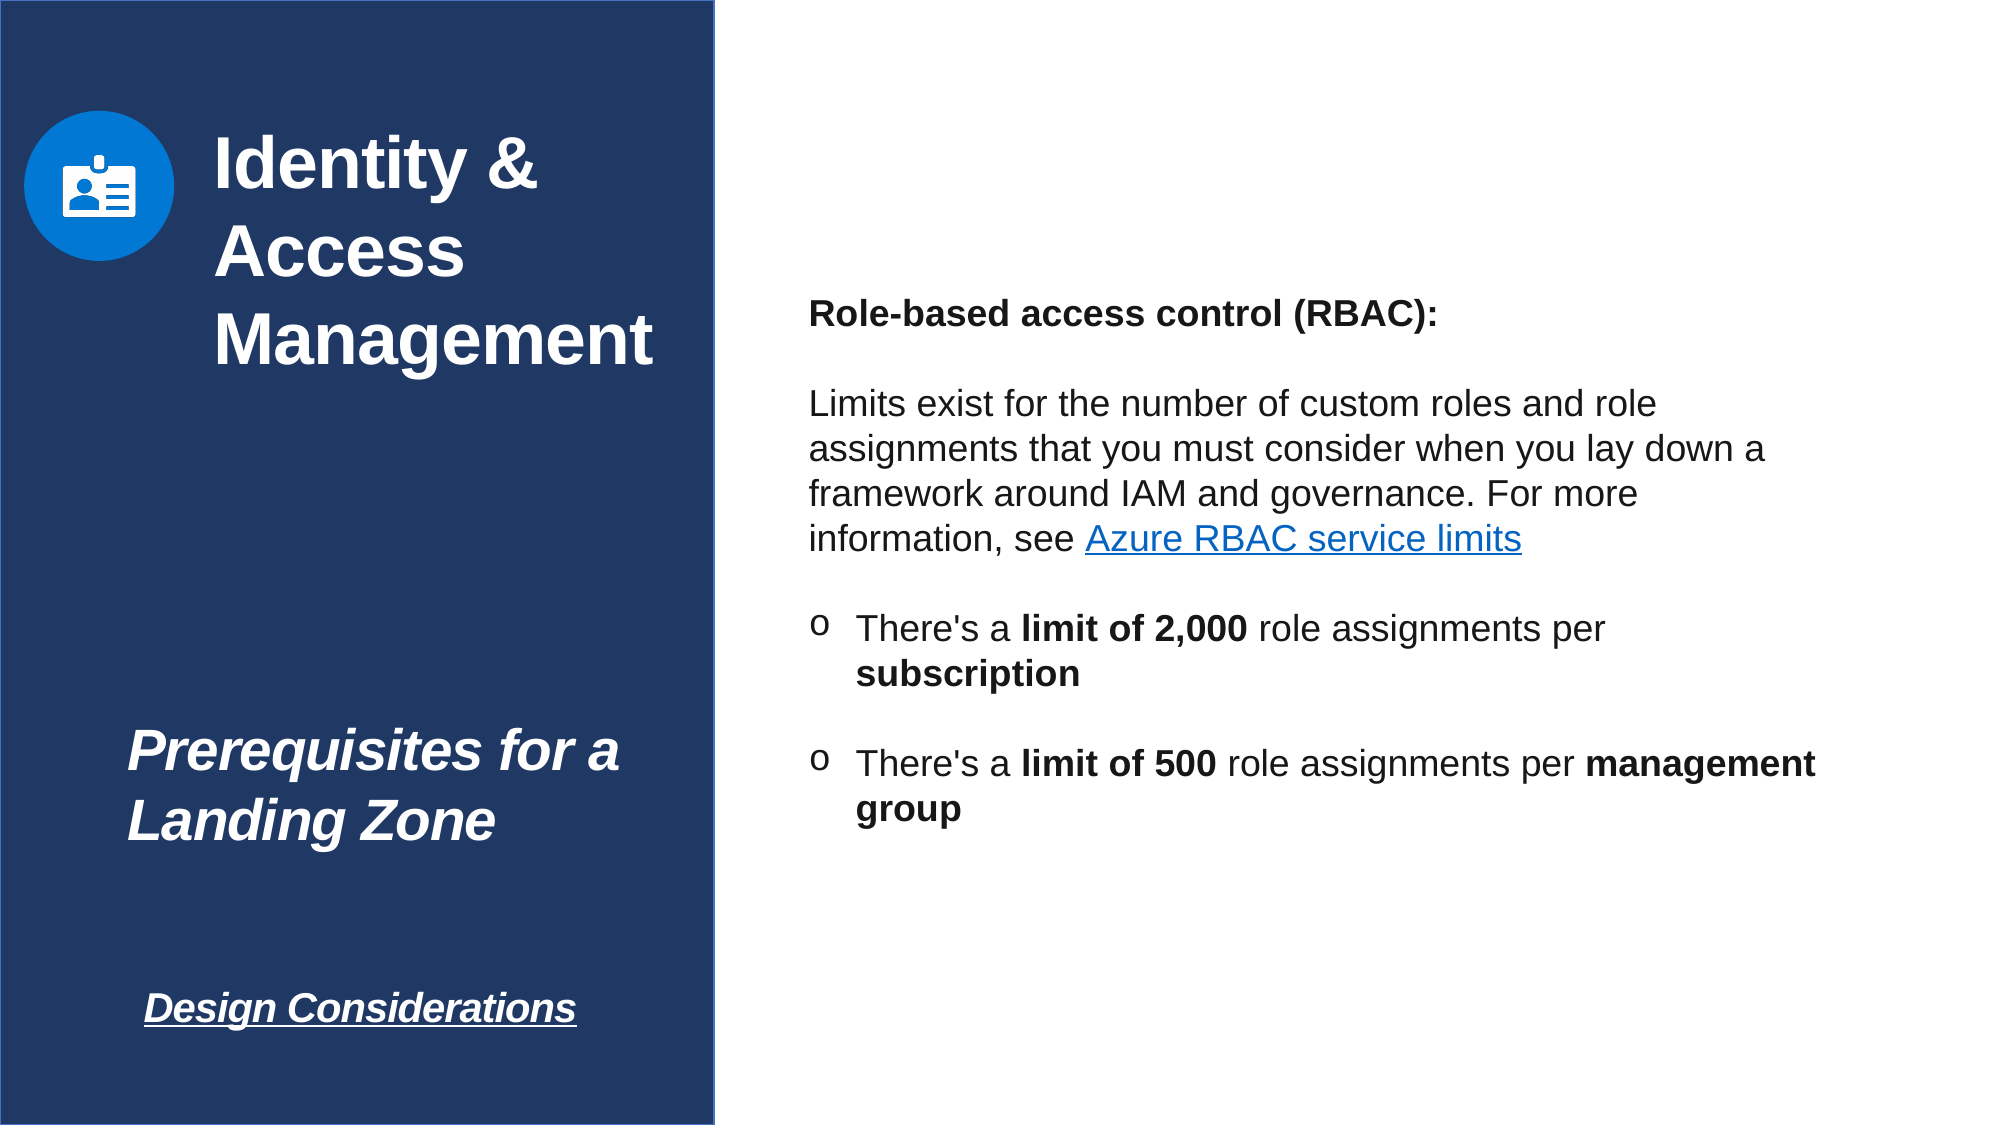

Identity & Access Management
Role-based access control (RBAC):

Limits exist for the number of custom roles and role assignments that you must consider when you lay down a framework around IAM and governance. For more information, see Azure RBAC service limits

There's a limit of 2,000 role assignments per subscription

There's a limit of 500 role assignments per management group
Prerequisites for a Landing Zone

Design Considerations